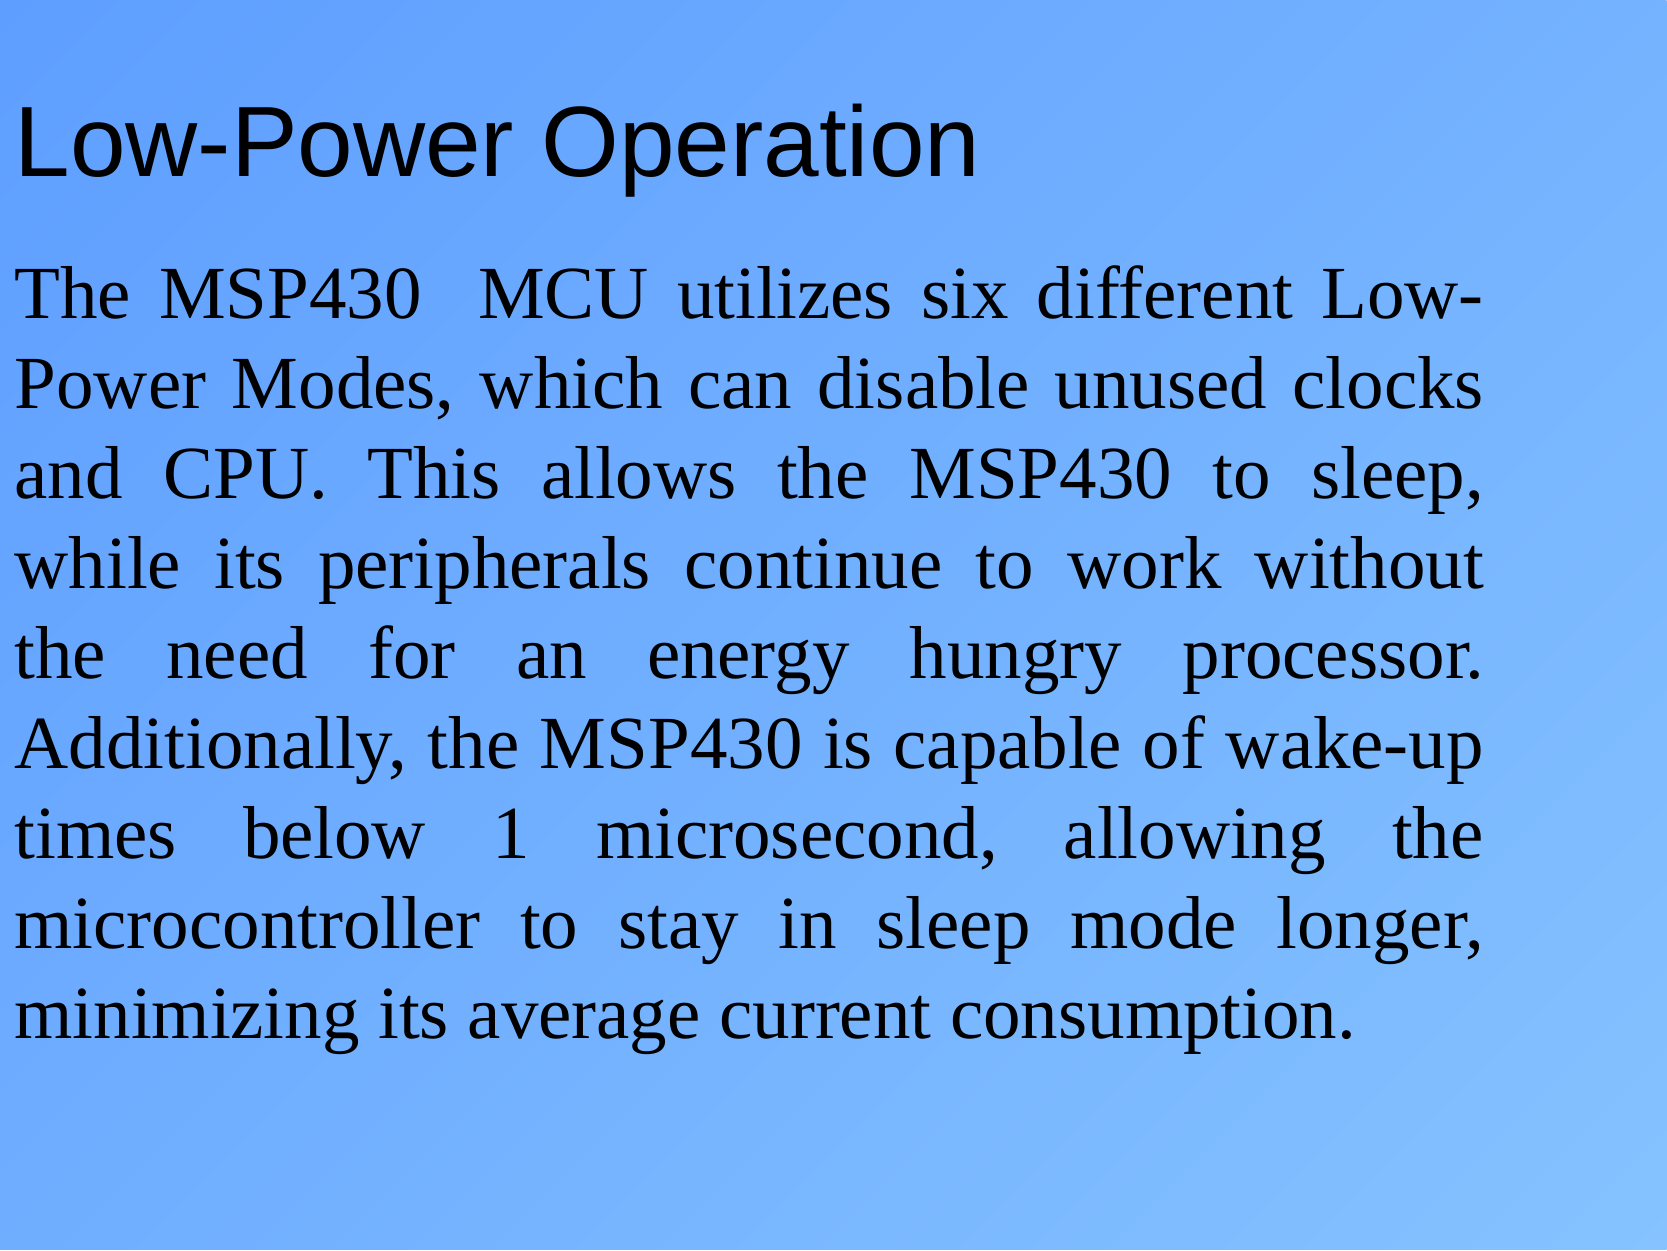

Low-Power Operation
The MSP430  MCU utilizes six different Low-Power Modes, which can disable unused clocks and CPU. This allows the MSP430 to sleep, while its peripherals continue to work without the need for an energy hungry processor. Additionally, the MSP430 is capable of wake-up times below 1 microsecond, allowing the microcontroller to stay in sleep mode longer, minimizing its average current consumption.